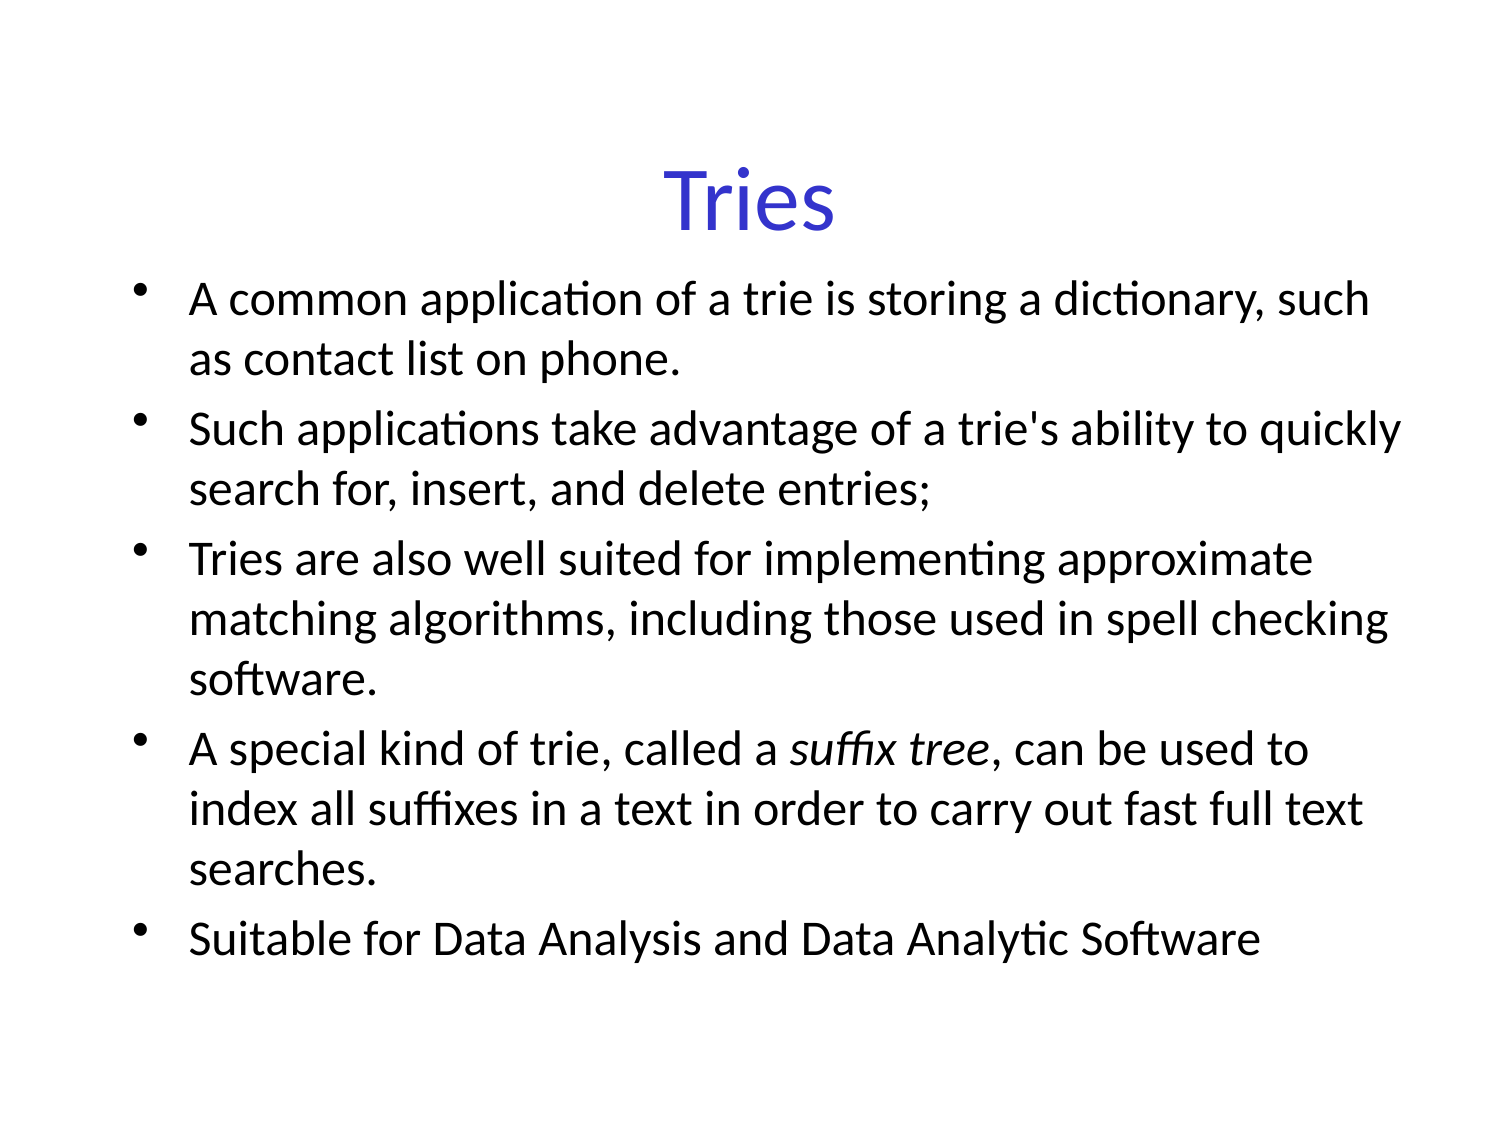

# Tries
A common application of a trie is storing a dictionary, such as contact list on phone.
Such applications take advantage of a trie's ability to quickly search for, insert, and delete entries;
Tries are also well suited for implementing approximate matching algorithms, including those used in spell checking software.
A special kind of trie, called a suffix tree, can be used to index all suffixes in a text in order to carry out fast full text searches.
Suitable for Data Analysis and Data Analytic Software